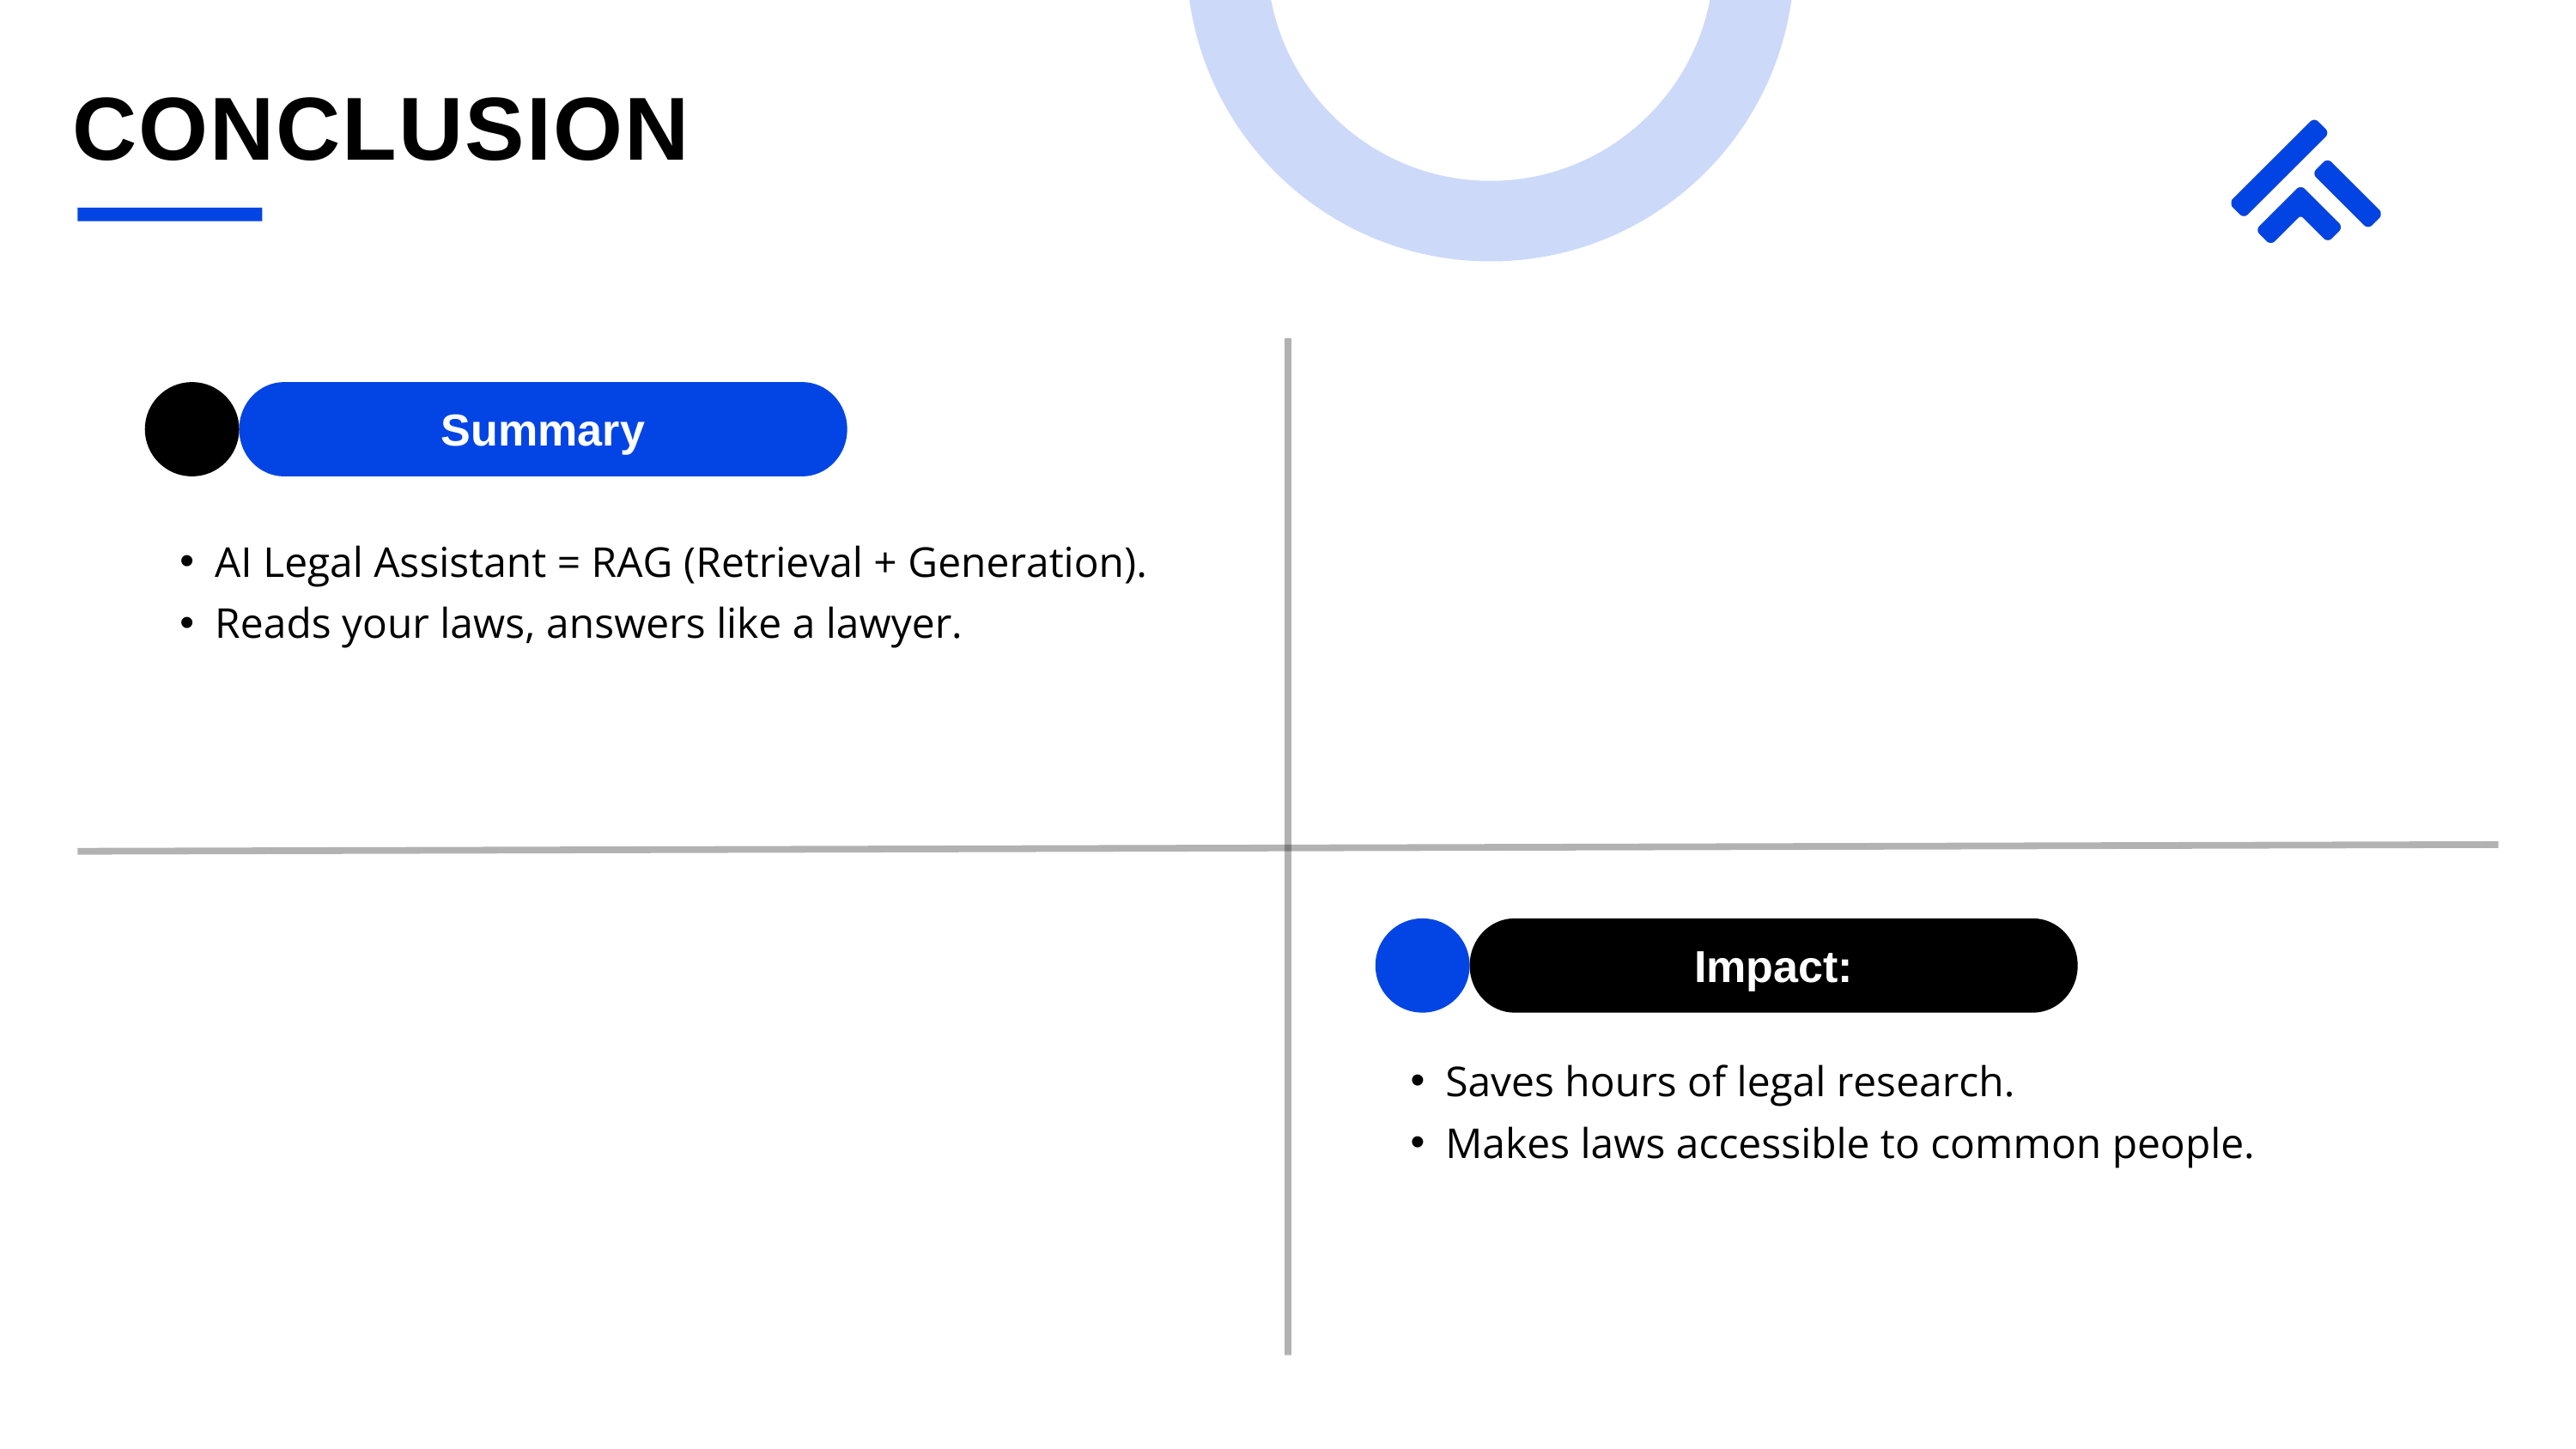

CONCLUSION

Summary
AI Legal Assistant = RAG (Retrieval + Generation).
Reads your laws, answers like a lawyer.

Impact:
Saves hours of legal research.
Makes laws accessible to common people.